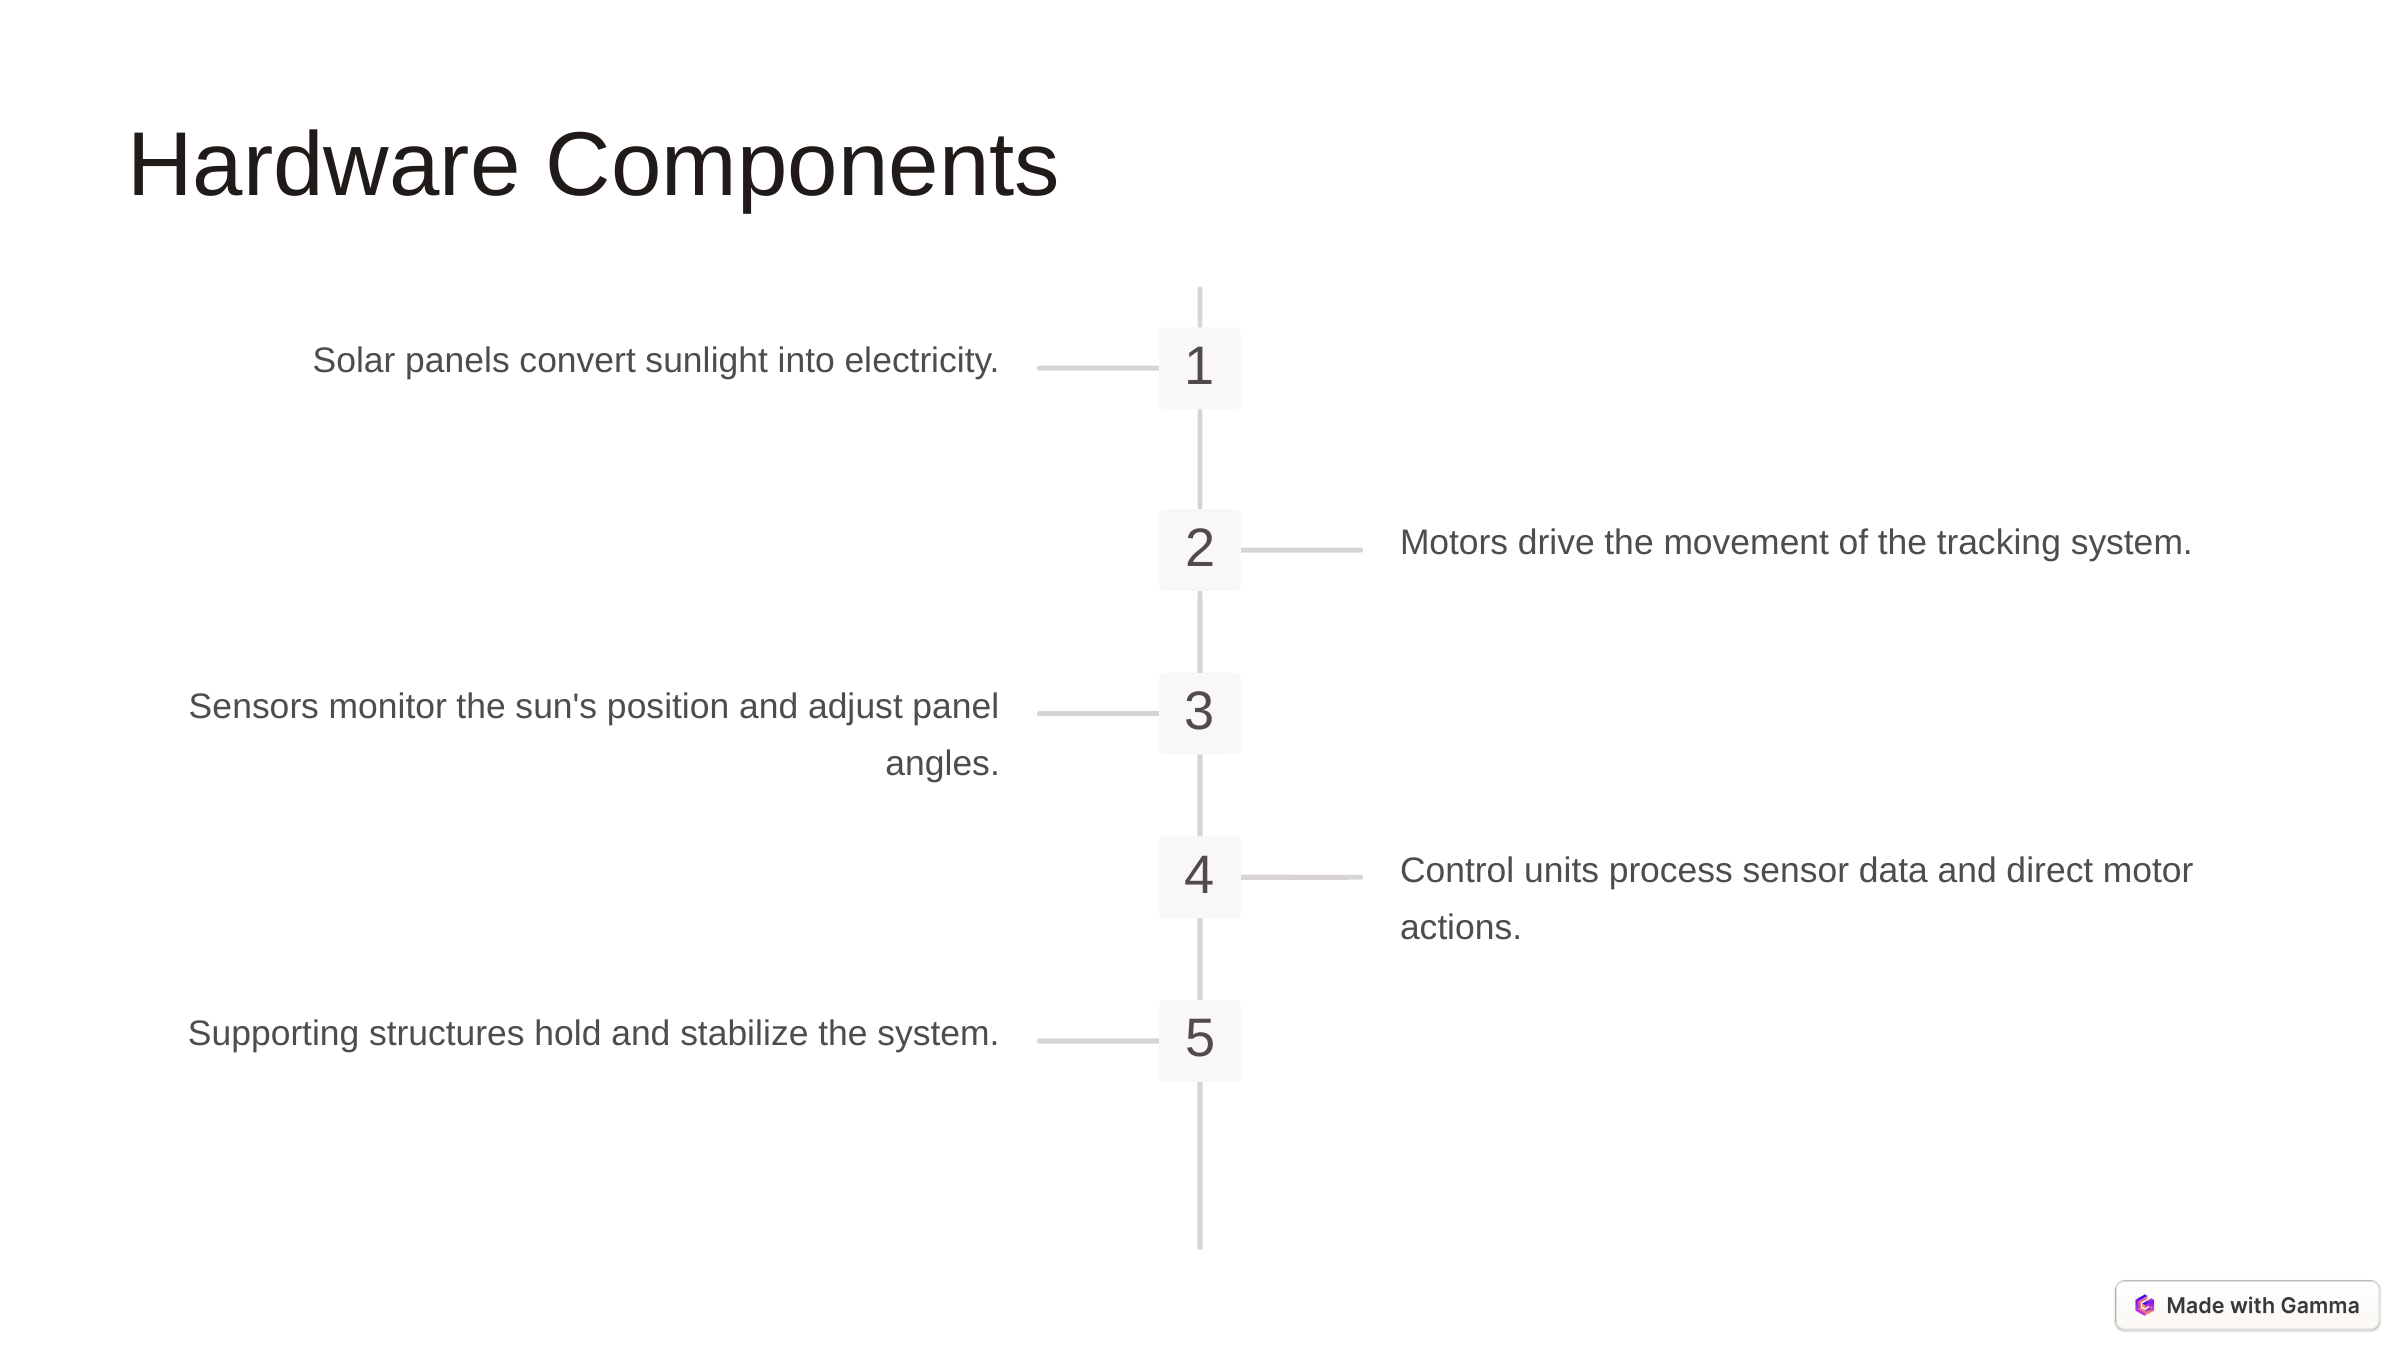

Hardware Components

Solar panels convert sunlight into electricity.

1

Motors drive the movement of the tracking system.

2

Sensors monitor the sun's position and adjust panel angles.

3

Control units process sensor data and direct motor actions.

4

Supporting structures hold and stabilize the system.

5